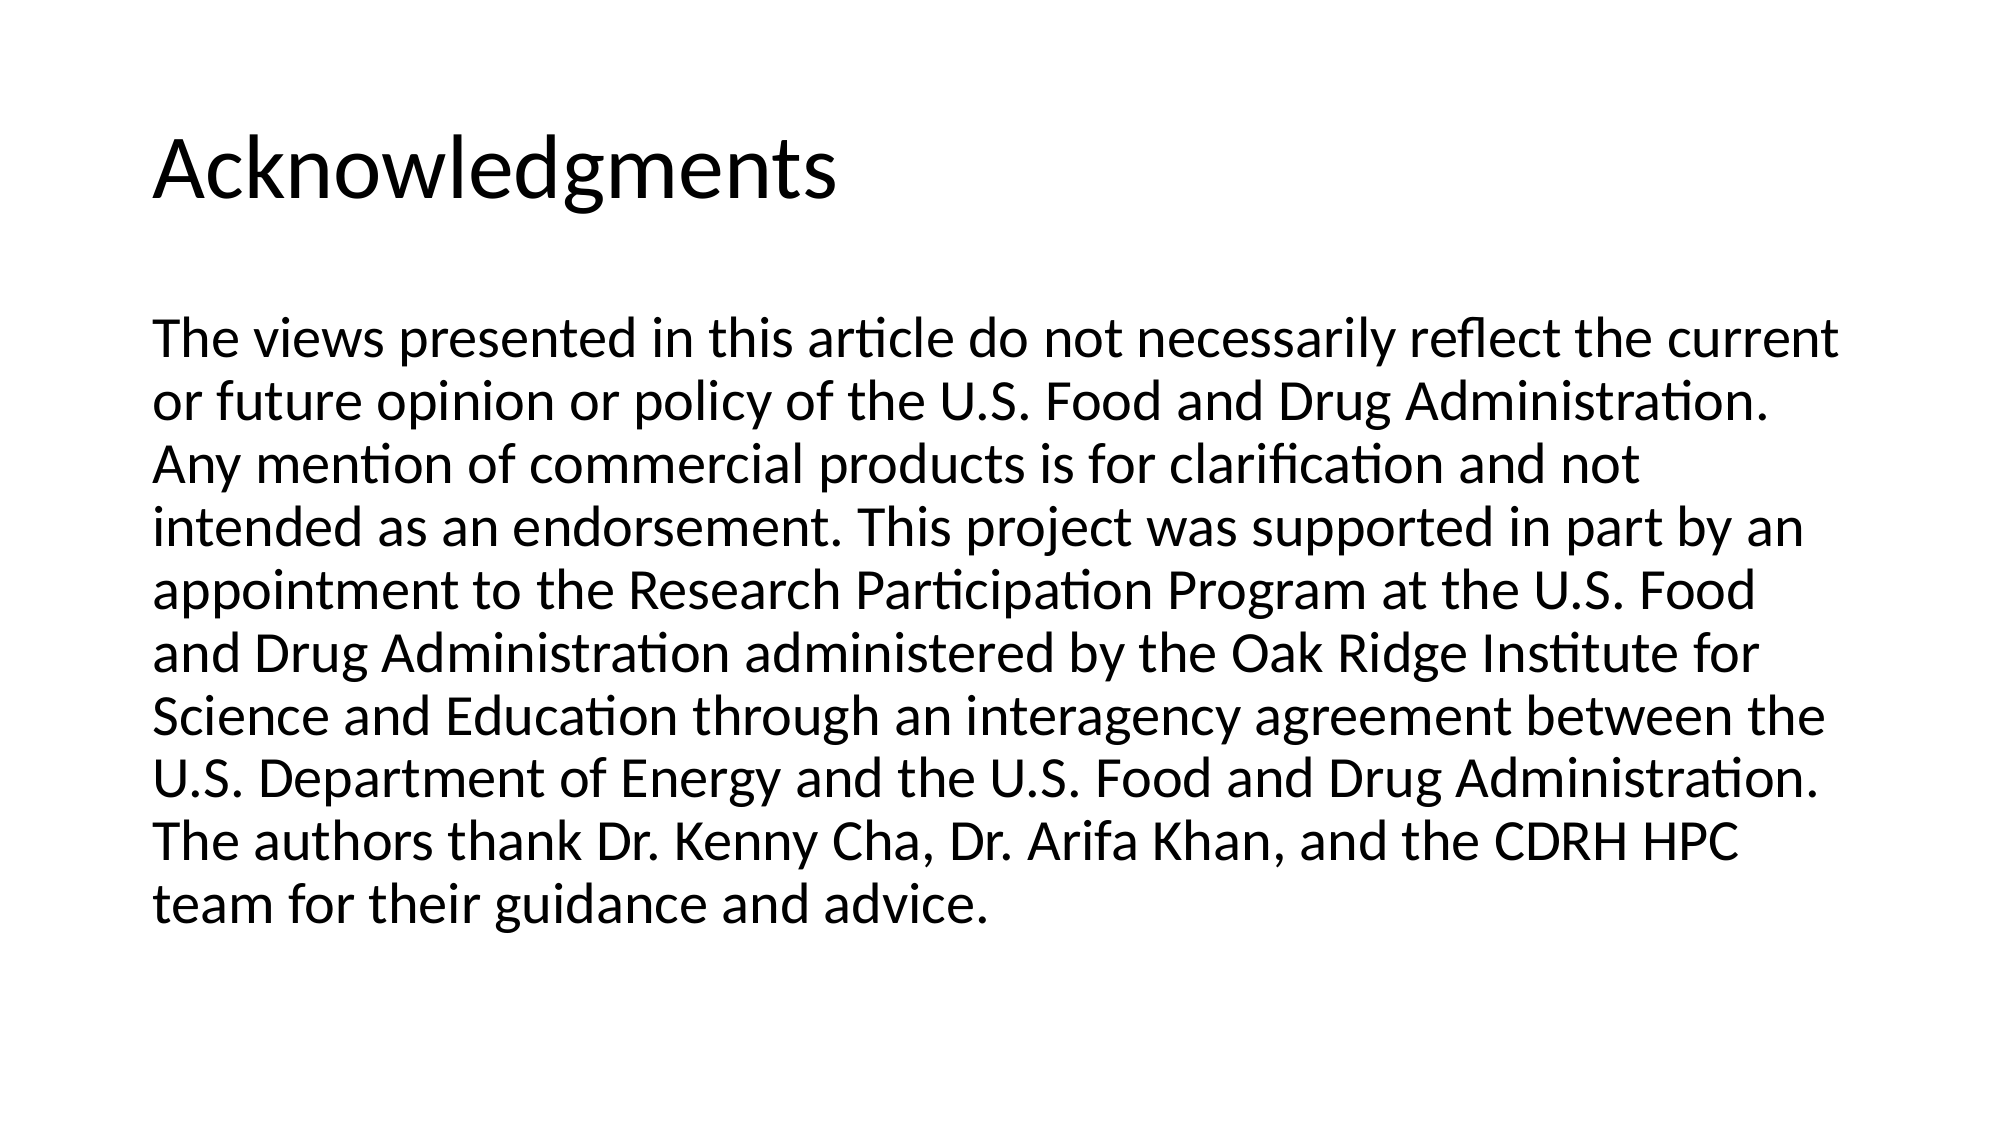

# Acknowledgments
The views presented in this article do not necessarily reflect the current or future opinion or policy of the U.S. Food and Drug Administration. Any mention of commercial products is for clarification and not intended as an endorsement. This project was supported in part by an appointment to the Research Participation Program at the U.S. Food and Drug Administration administered by the Oak Ridge Institute for Science and Education through an interagency agreement between the U.S. Department of Energy and the U.S. Food and Drug Administration. The authors thank Dr. Kenny Cha, Dr. Arifa Khan, and the CDRH HPC team for their guidance and advice.